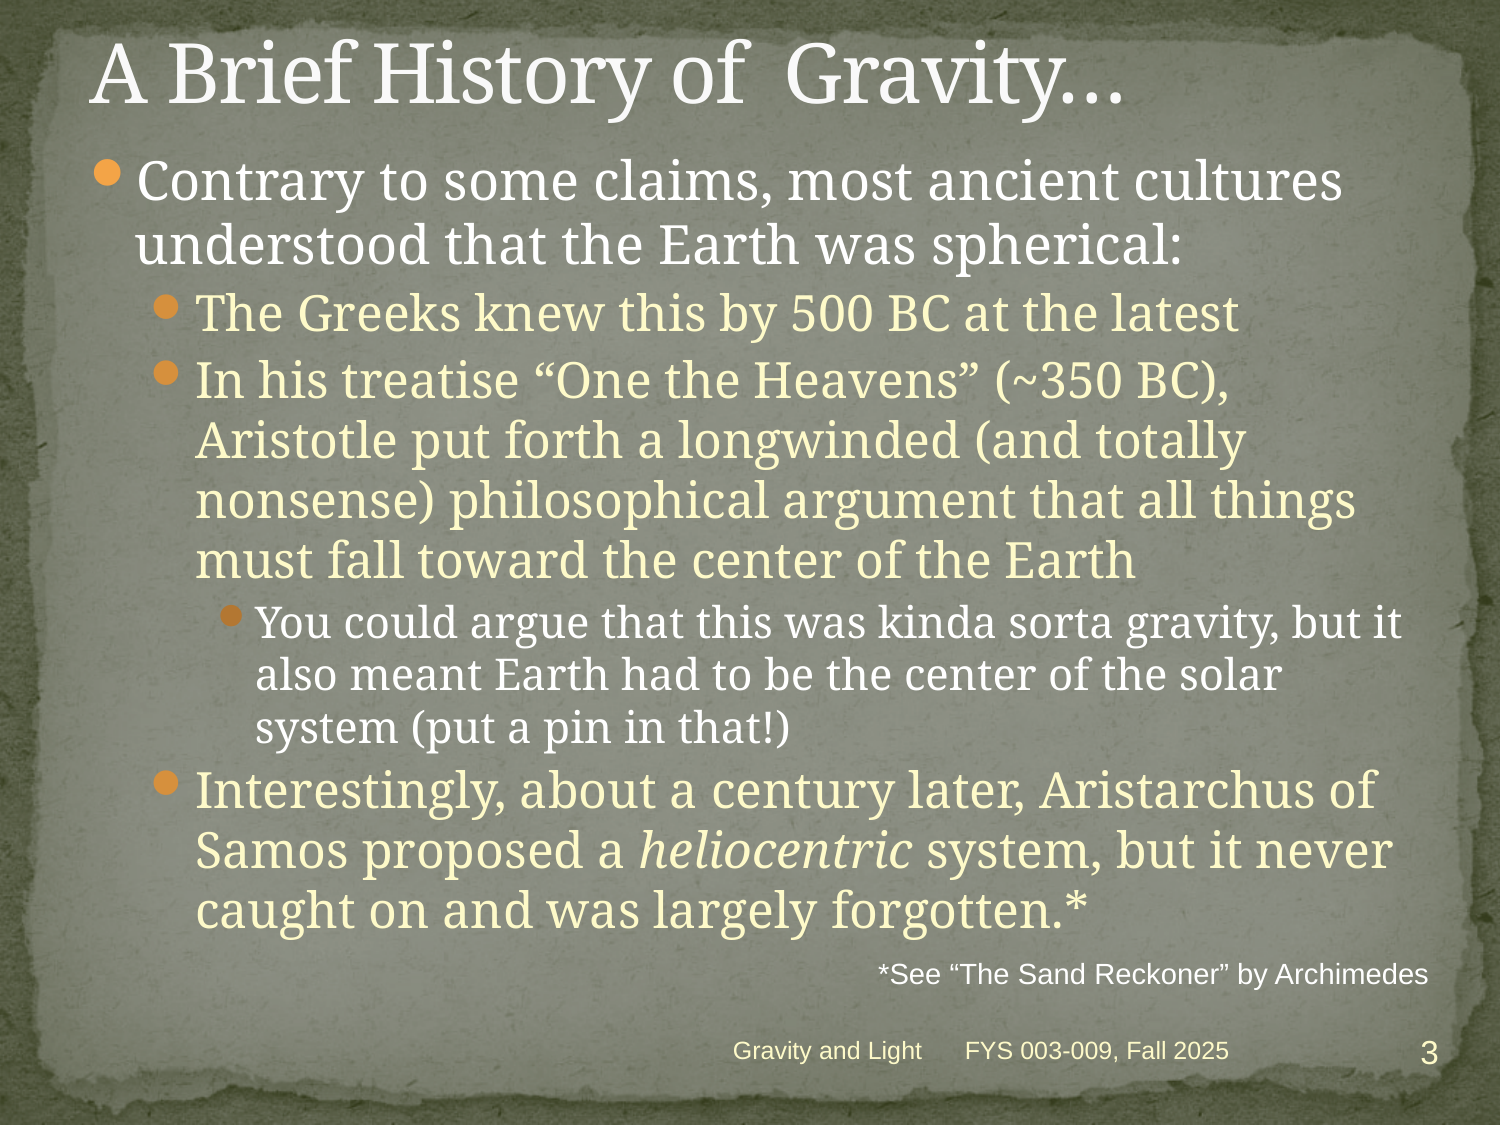

# A Brief History of  Gravity…
Contrary to some claims, most ancient cultures understood that the Earth was spherical:
The Greeks knew this by 500 BC at the latest
In his treatise “One the Heavens” (~350 BC), Aristotle put forth a longwinded (and totally nonsense) philosophical argument that all things must fall toward the center of the Earth
You could argue that this was kinda sorta gravity, but it also meant Earth had to be the center of the solar system (put a pin in that!)
Interestingly, about a century later, Aristarchus of Samos proposed a heliocentric system, but it never caught on and was largely forgotten.*
*See “The Sand Reckoner” by Archimedes
3
Gravity and Light
FYS 003-009, Fall 2025